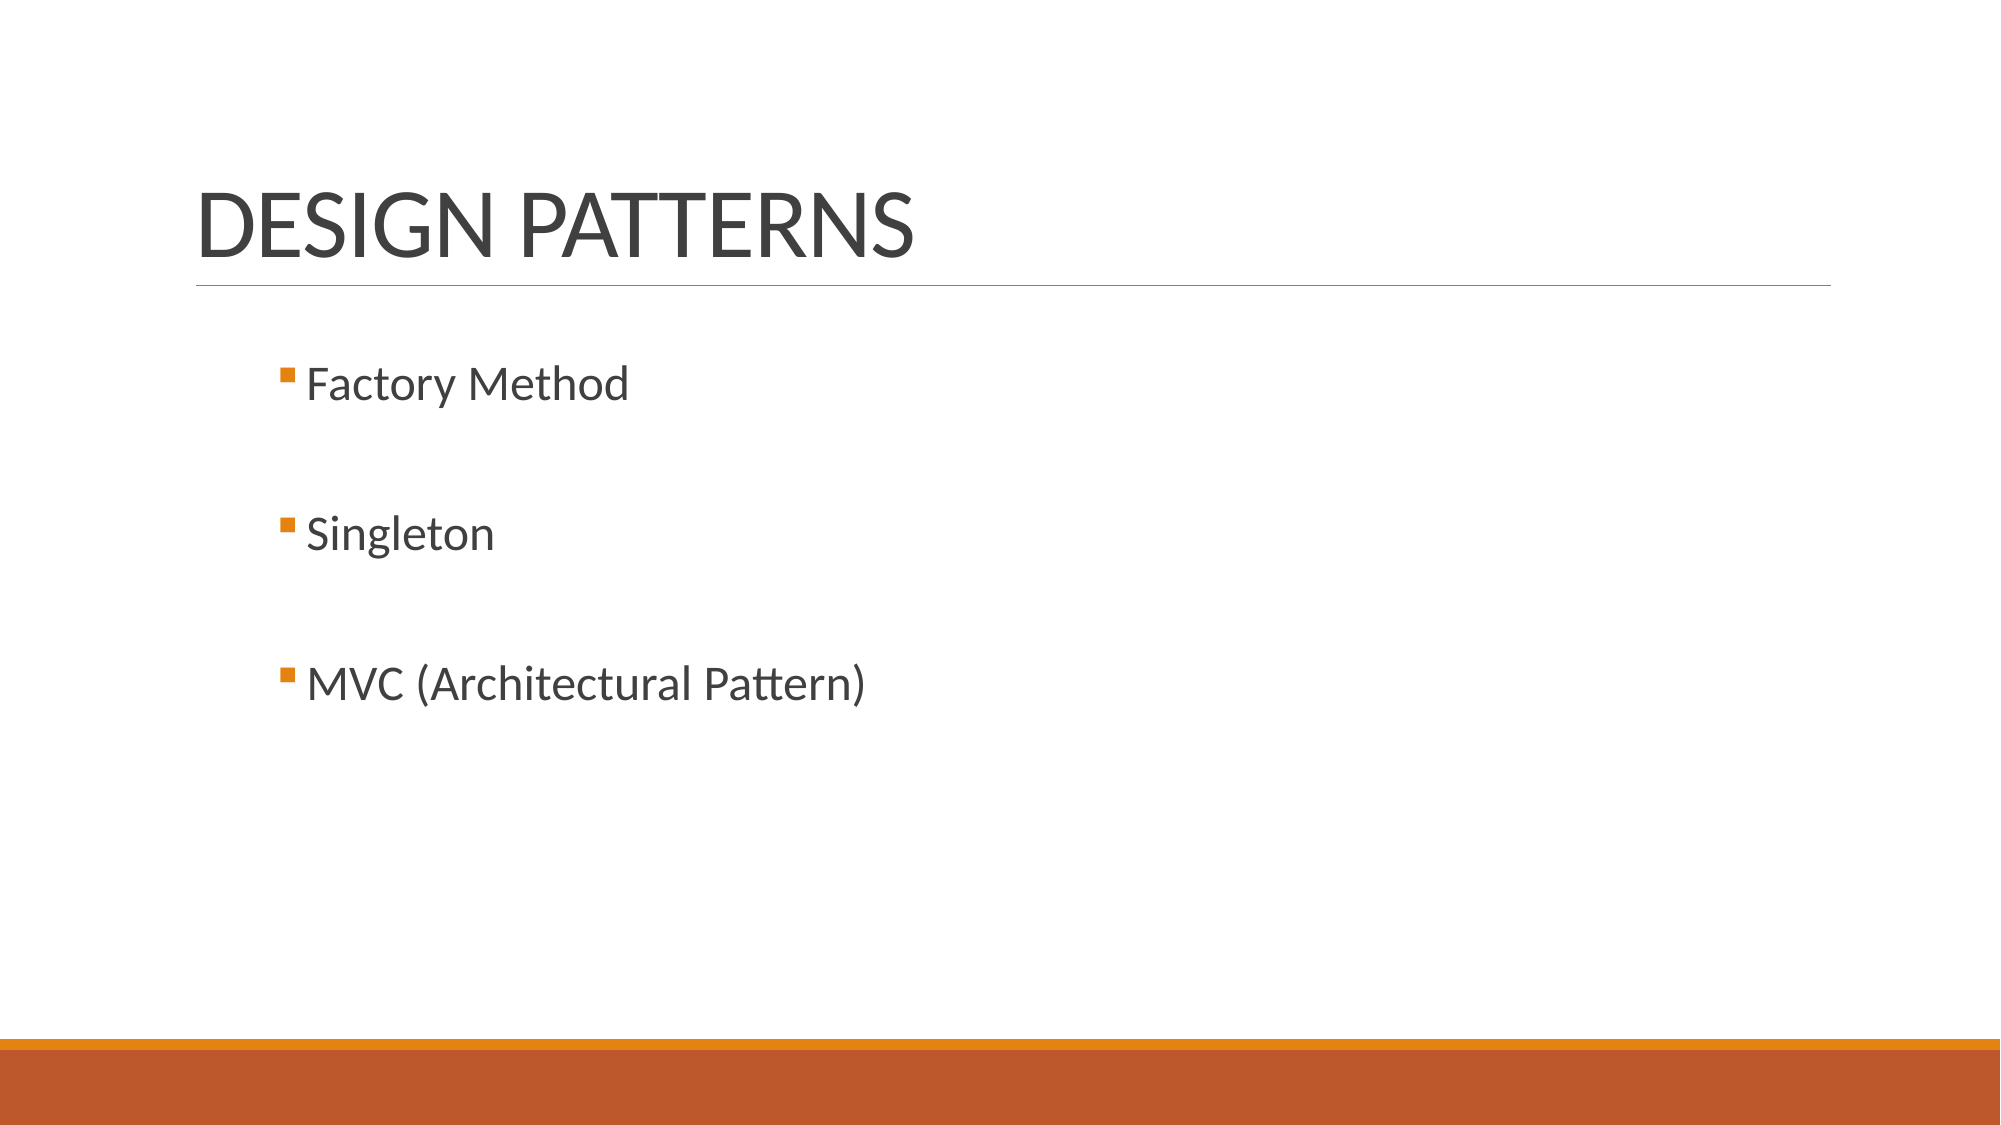

# DESIGN PATTERNS
Factory Method

Singleton

MVC (Architectural Pattern)